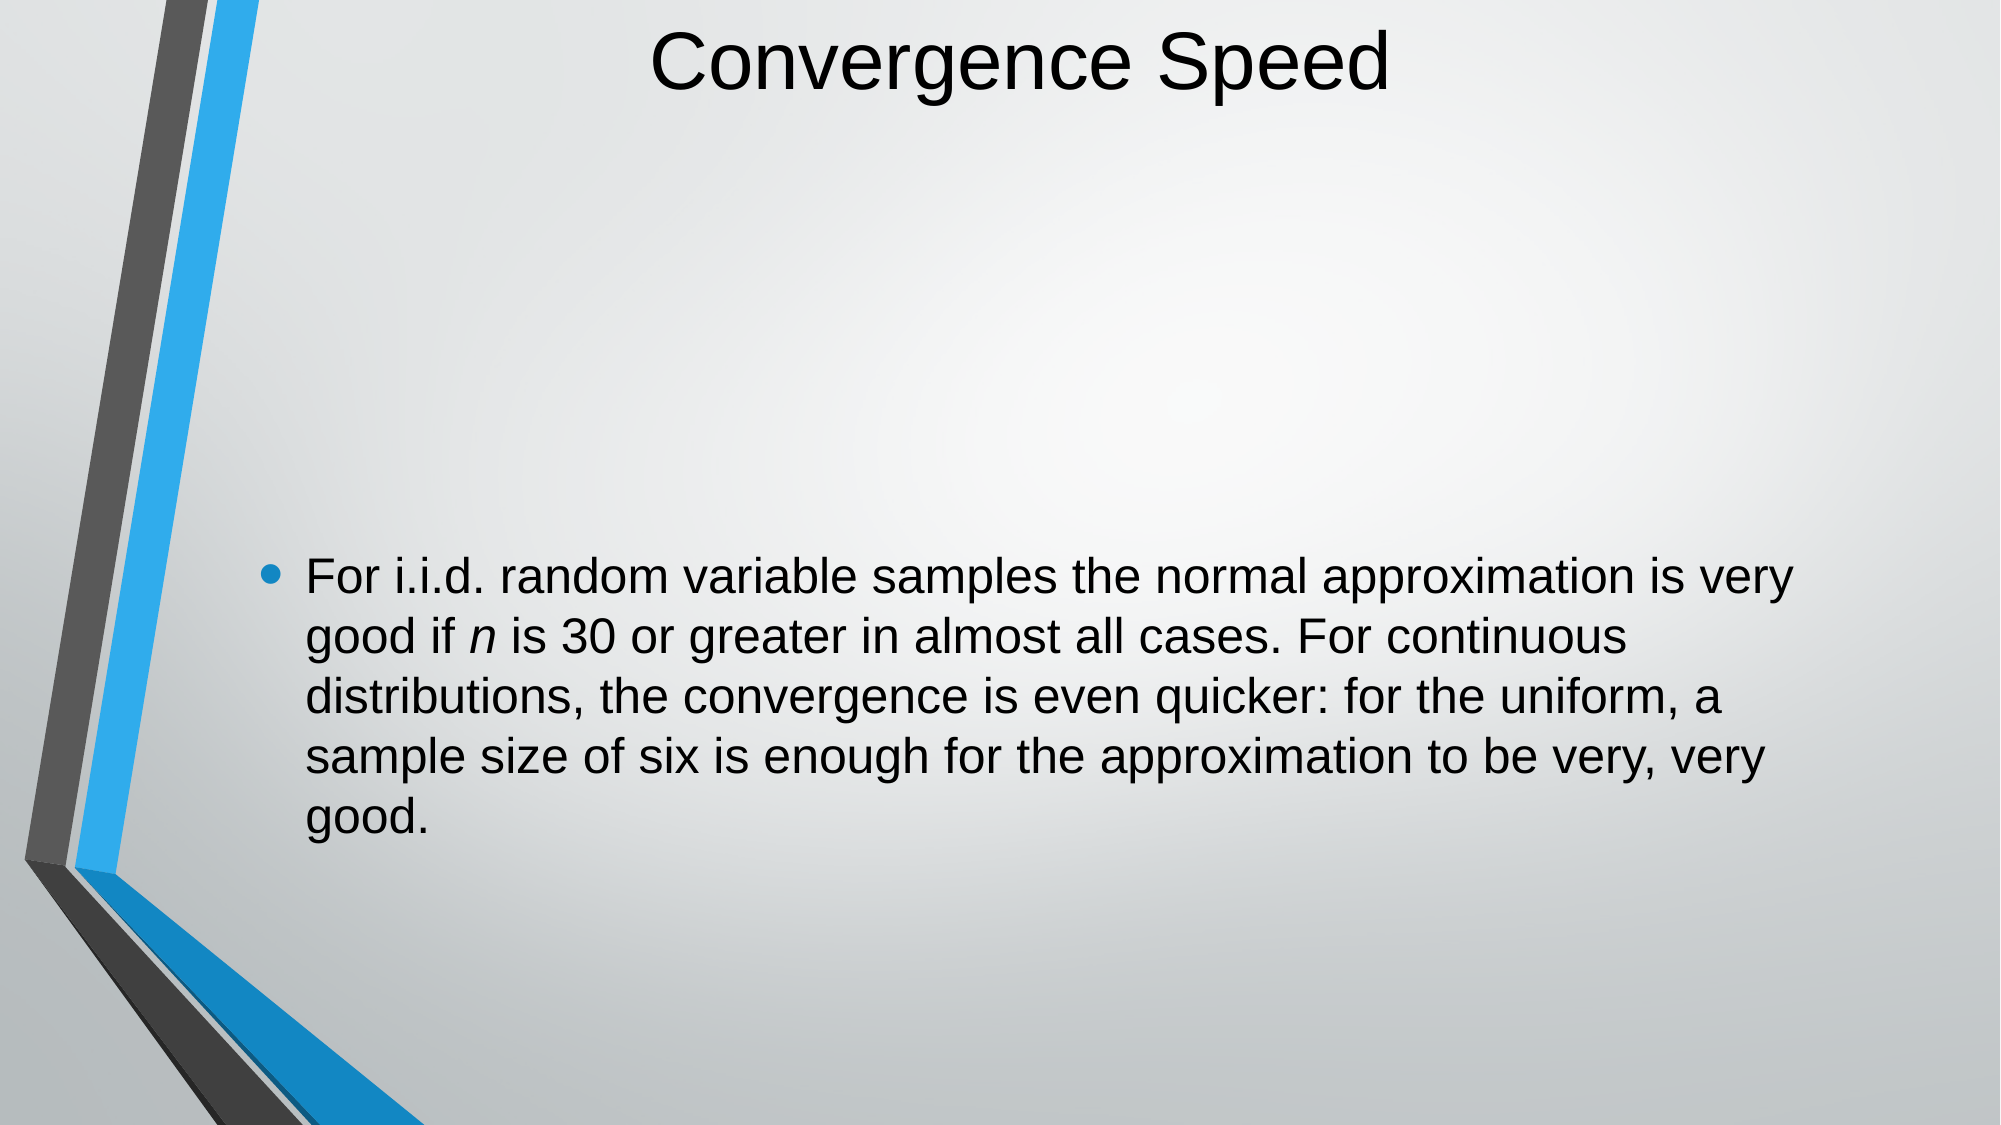

# Convergence Speed
For i.i.d. random variable samples the normal approximation is very good if n is 30 or greater in almost all cases. For continuous distributions, the convergence is even quicker: for the uniform, a sample size of six is enough for the approximation to be very, very good.